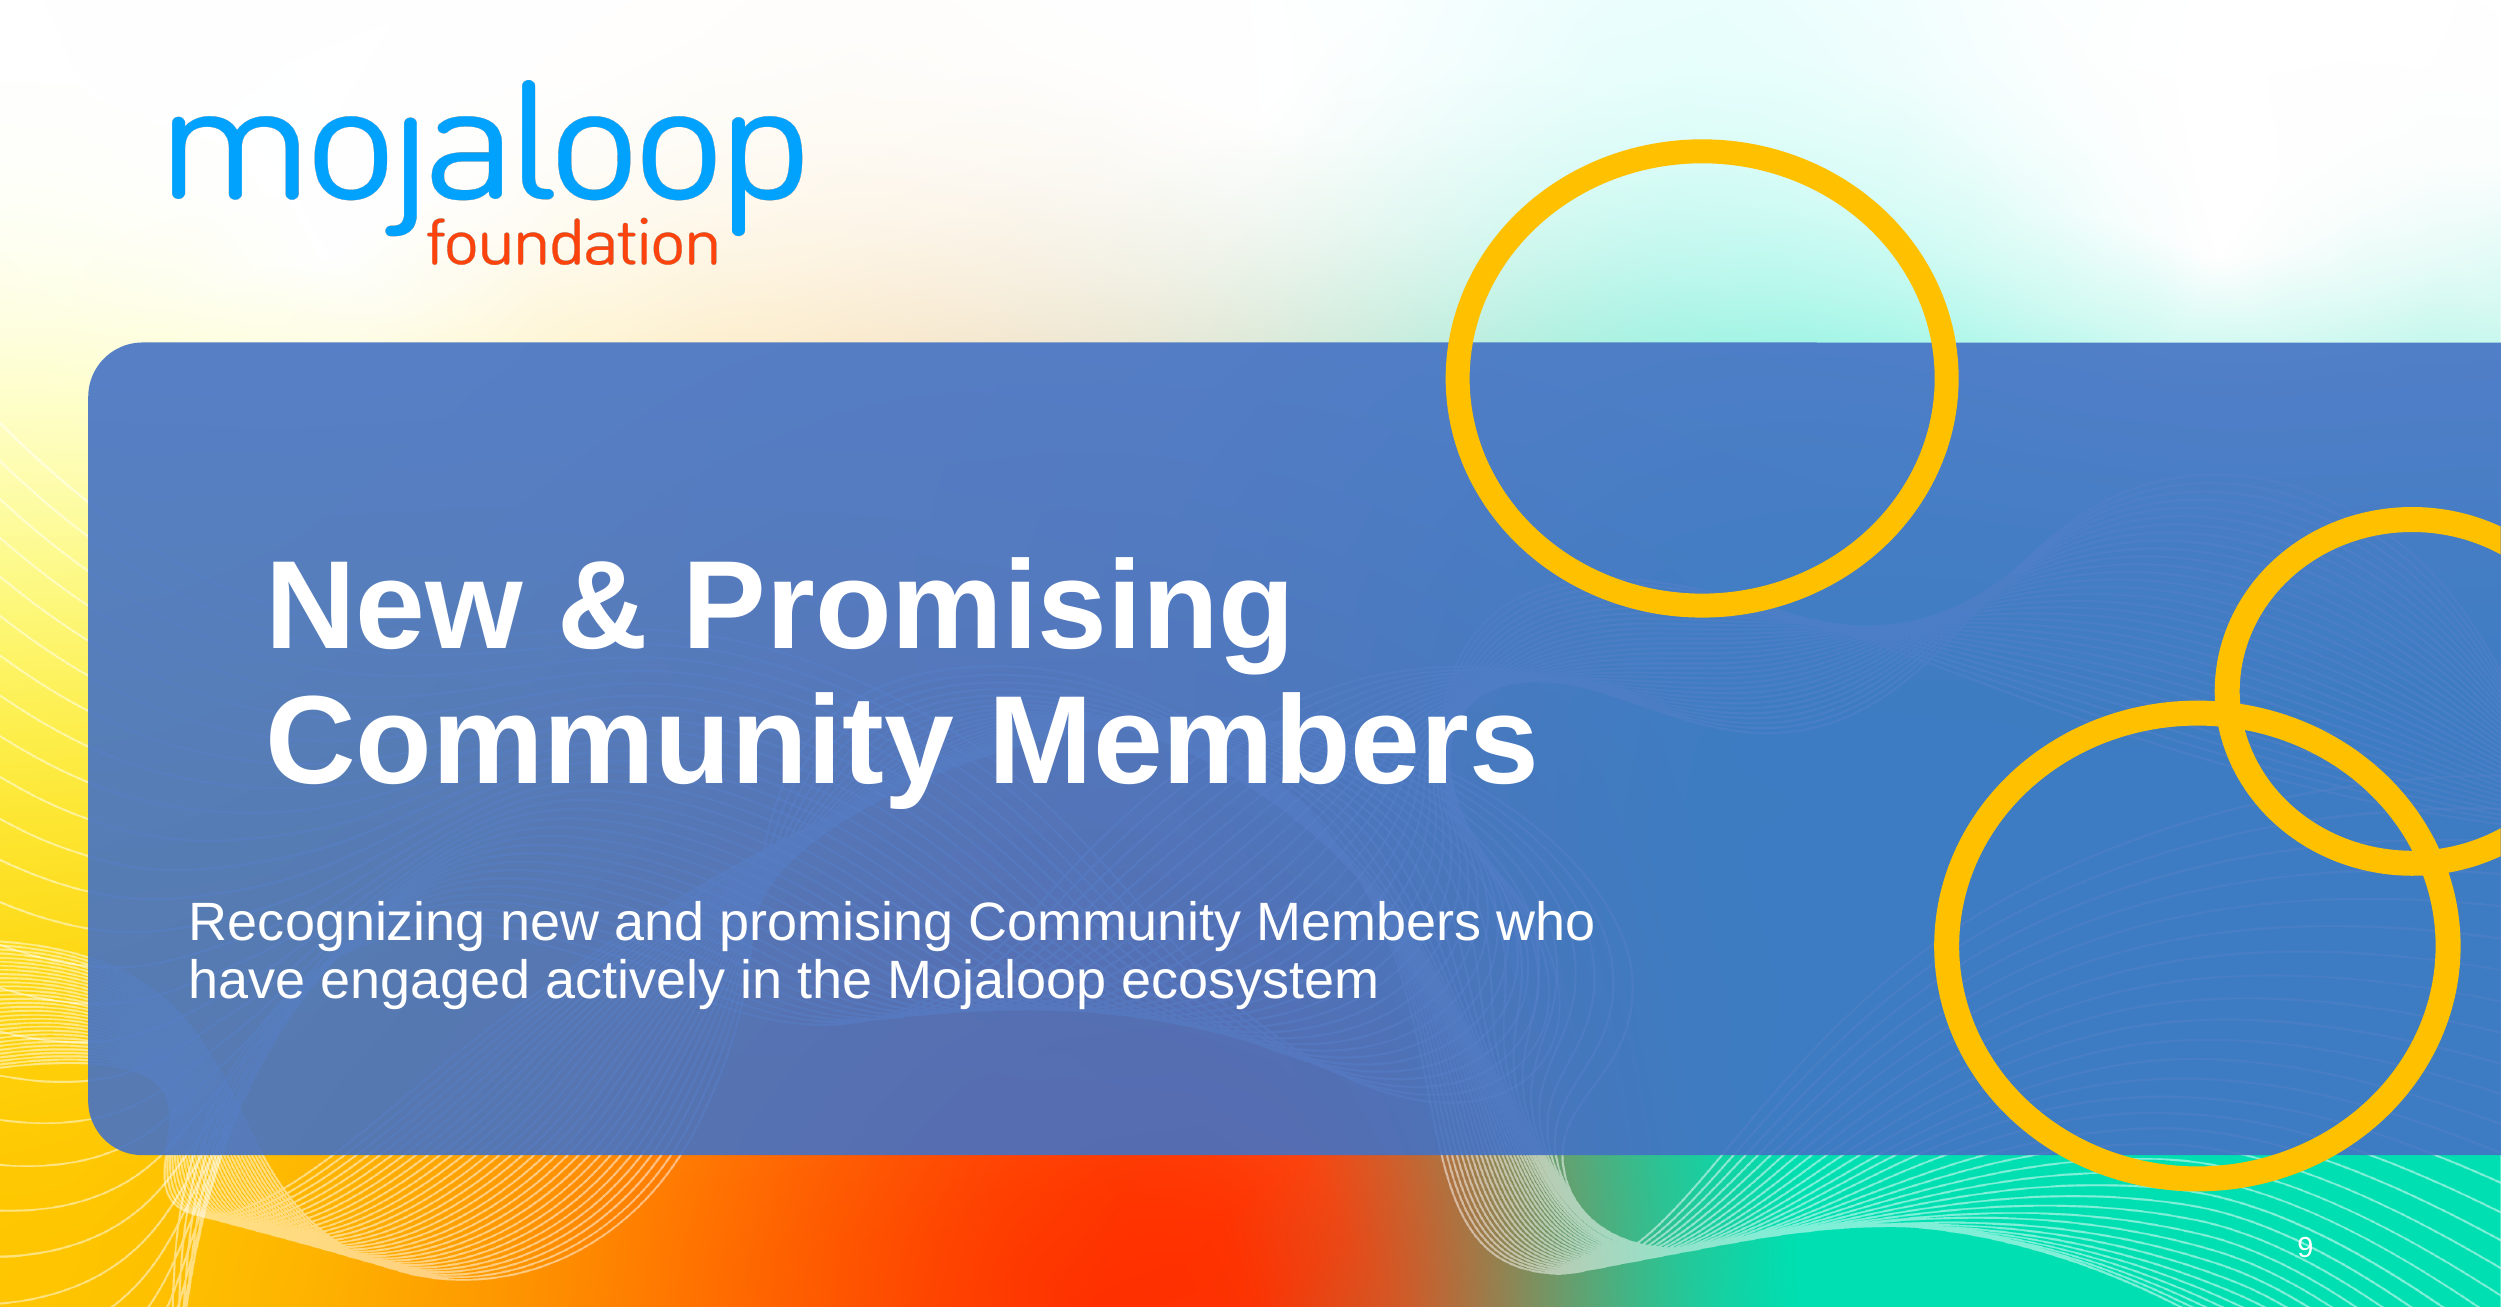

# New & Promising Community Members
Recognizing new and promising Community Members who have engaged actively in the Mojaloop ecosystem
9